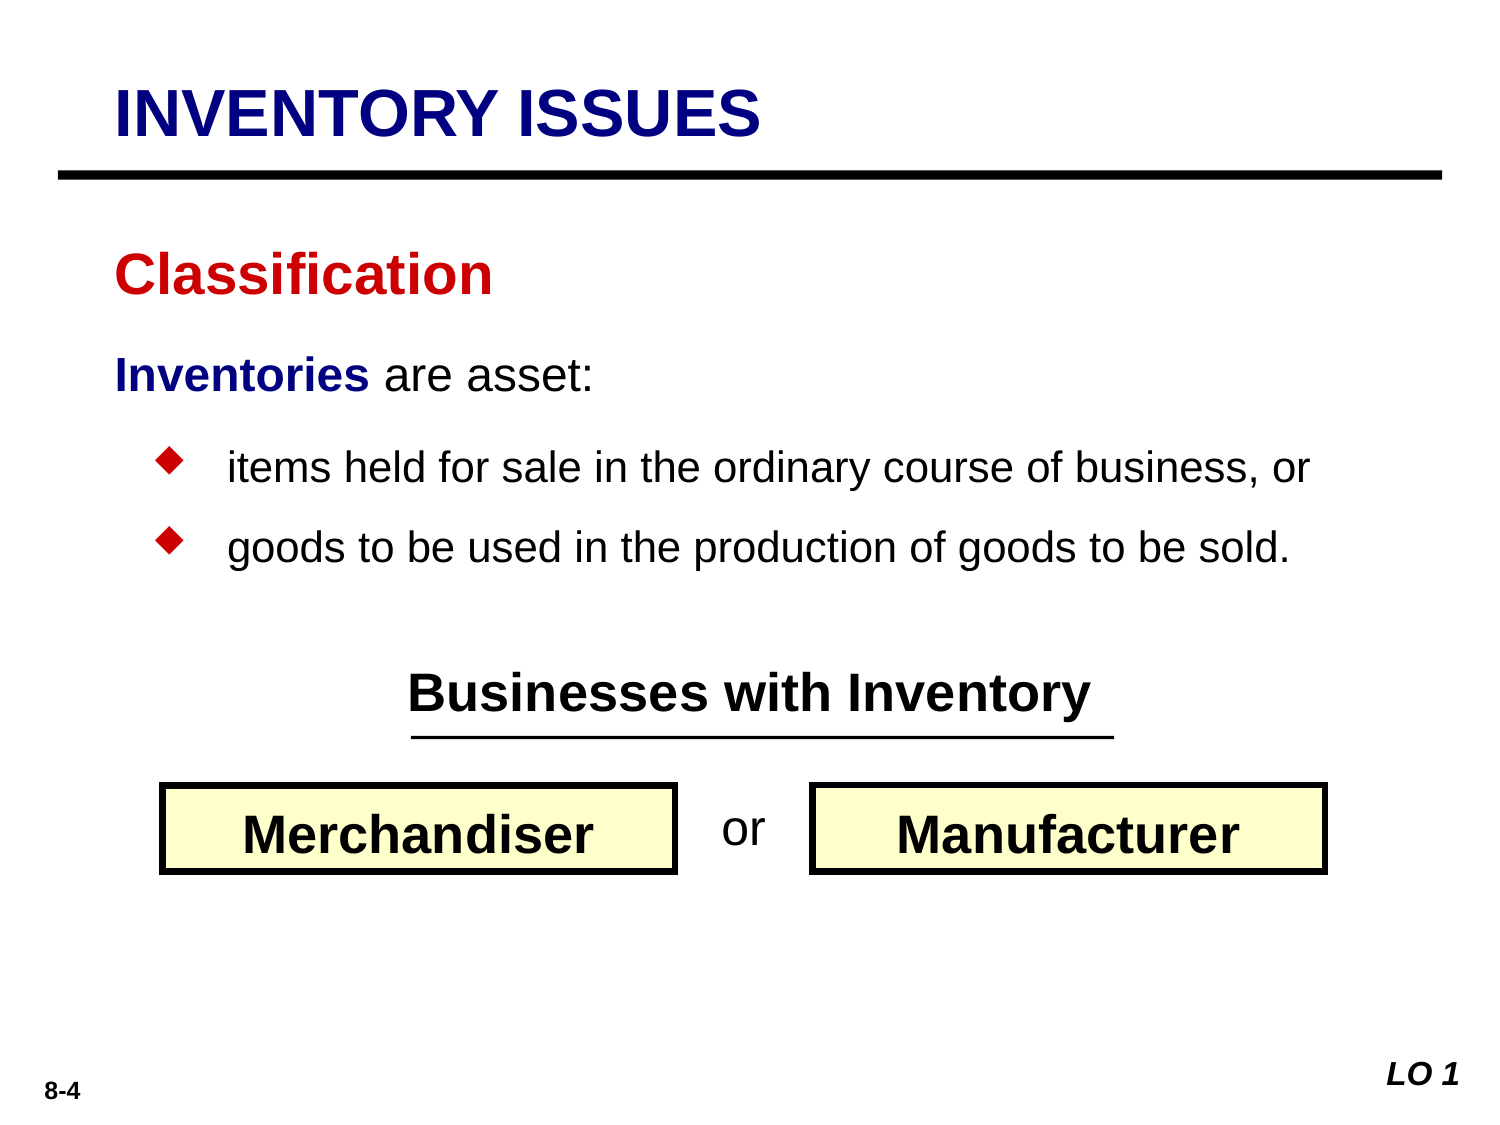

INVENTORY ISSUES

Classification
Inventories are asset:
items held for sale in the ordinary course of business, or
goods to be used in the production of goods to be sold.
Businesses with Inventory

Manufacturer
Merchandiser
or
LO 1